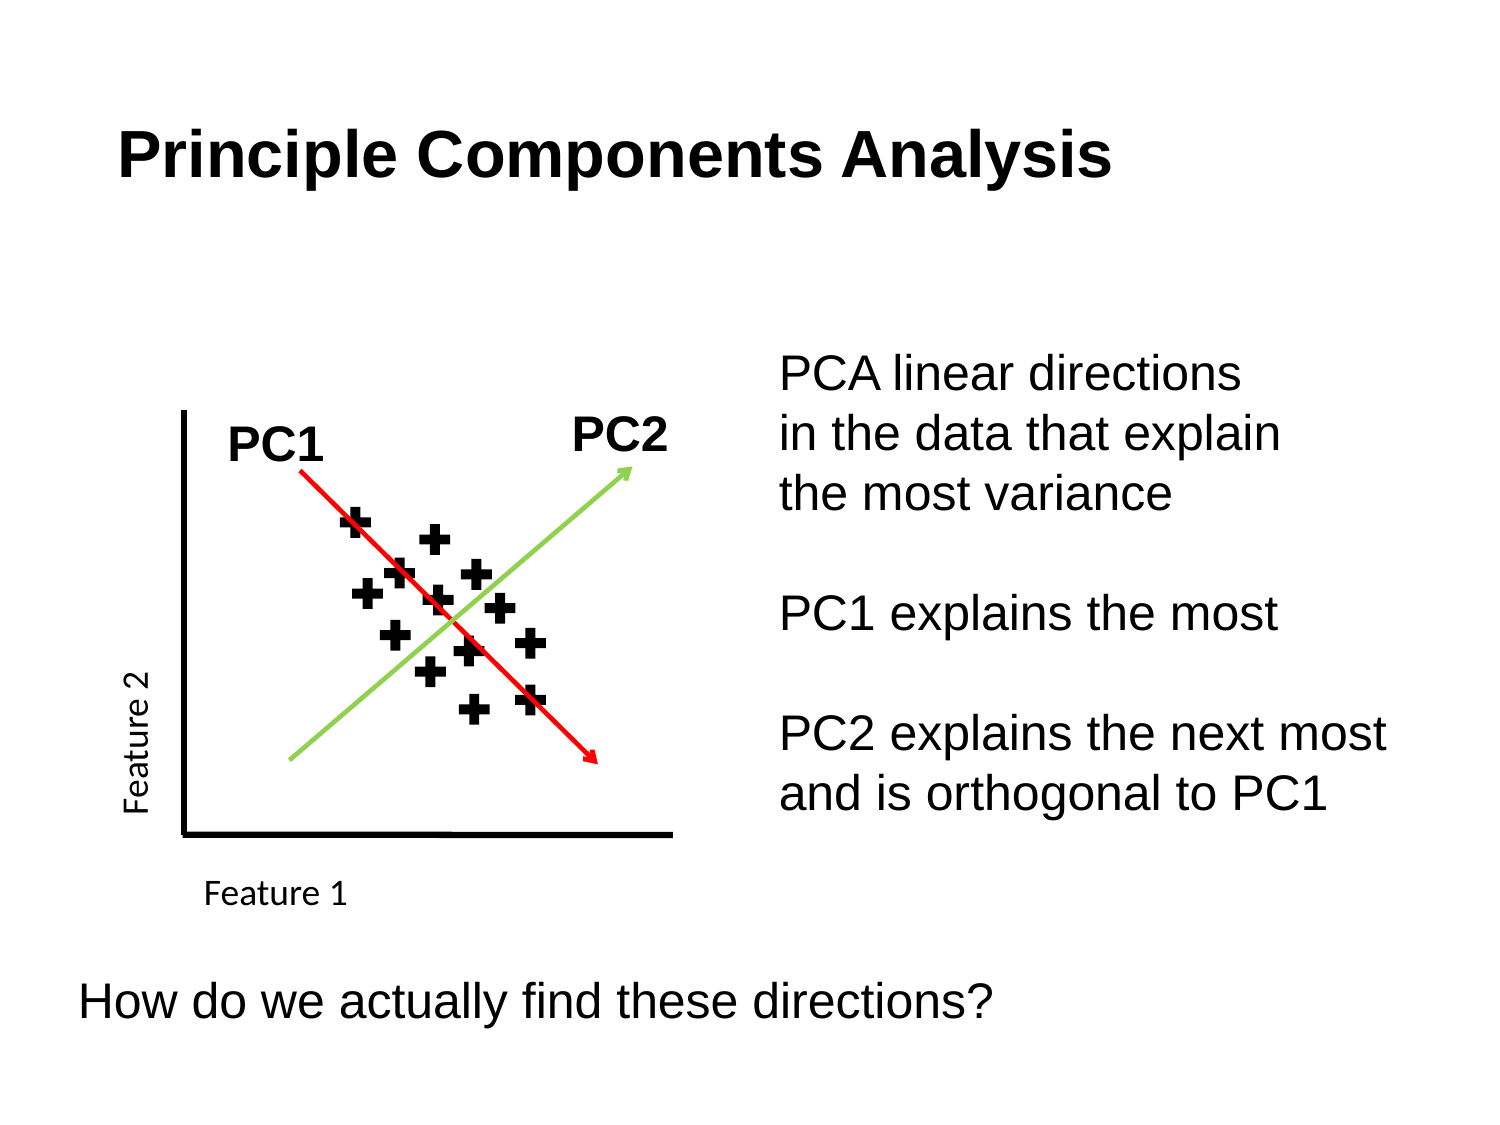

# Principle Components Analysis
PCA linear directions
in the data that explain
the most variance

PC1 explains the most

PC2 explains the next most
and is orthogonal to PC1
PC2
PC1

Feature 2
Feature 1
How do we actually find these directions?